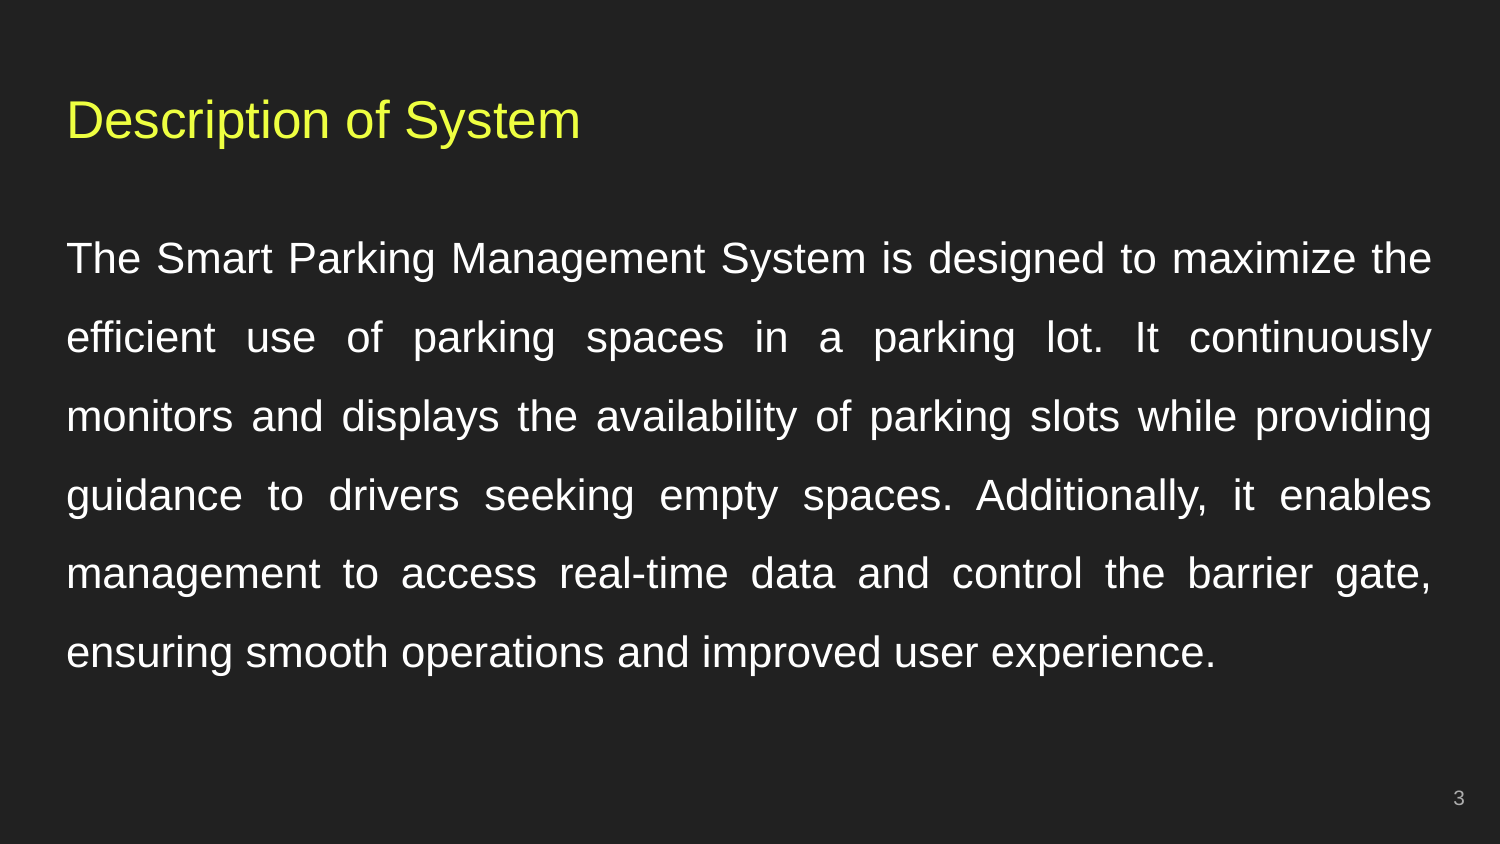

# Description of System
The Smart Parking Management System is designed to maximize the efficient use of parking spaces in a parking lot. It continuously monitors and displays the availability of parking slots while providing guidance to drivers seeking empty spaces. Additionally, it enables management to access real-time data and control the barrier gate, ensuring smooth operations and improved user experience.
3